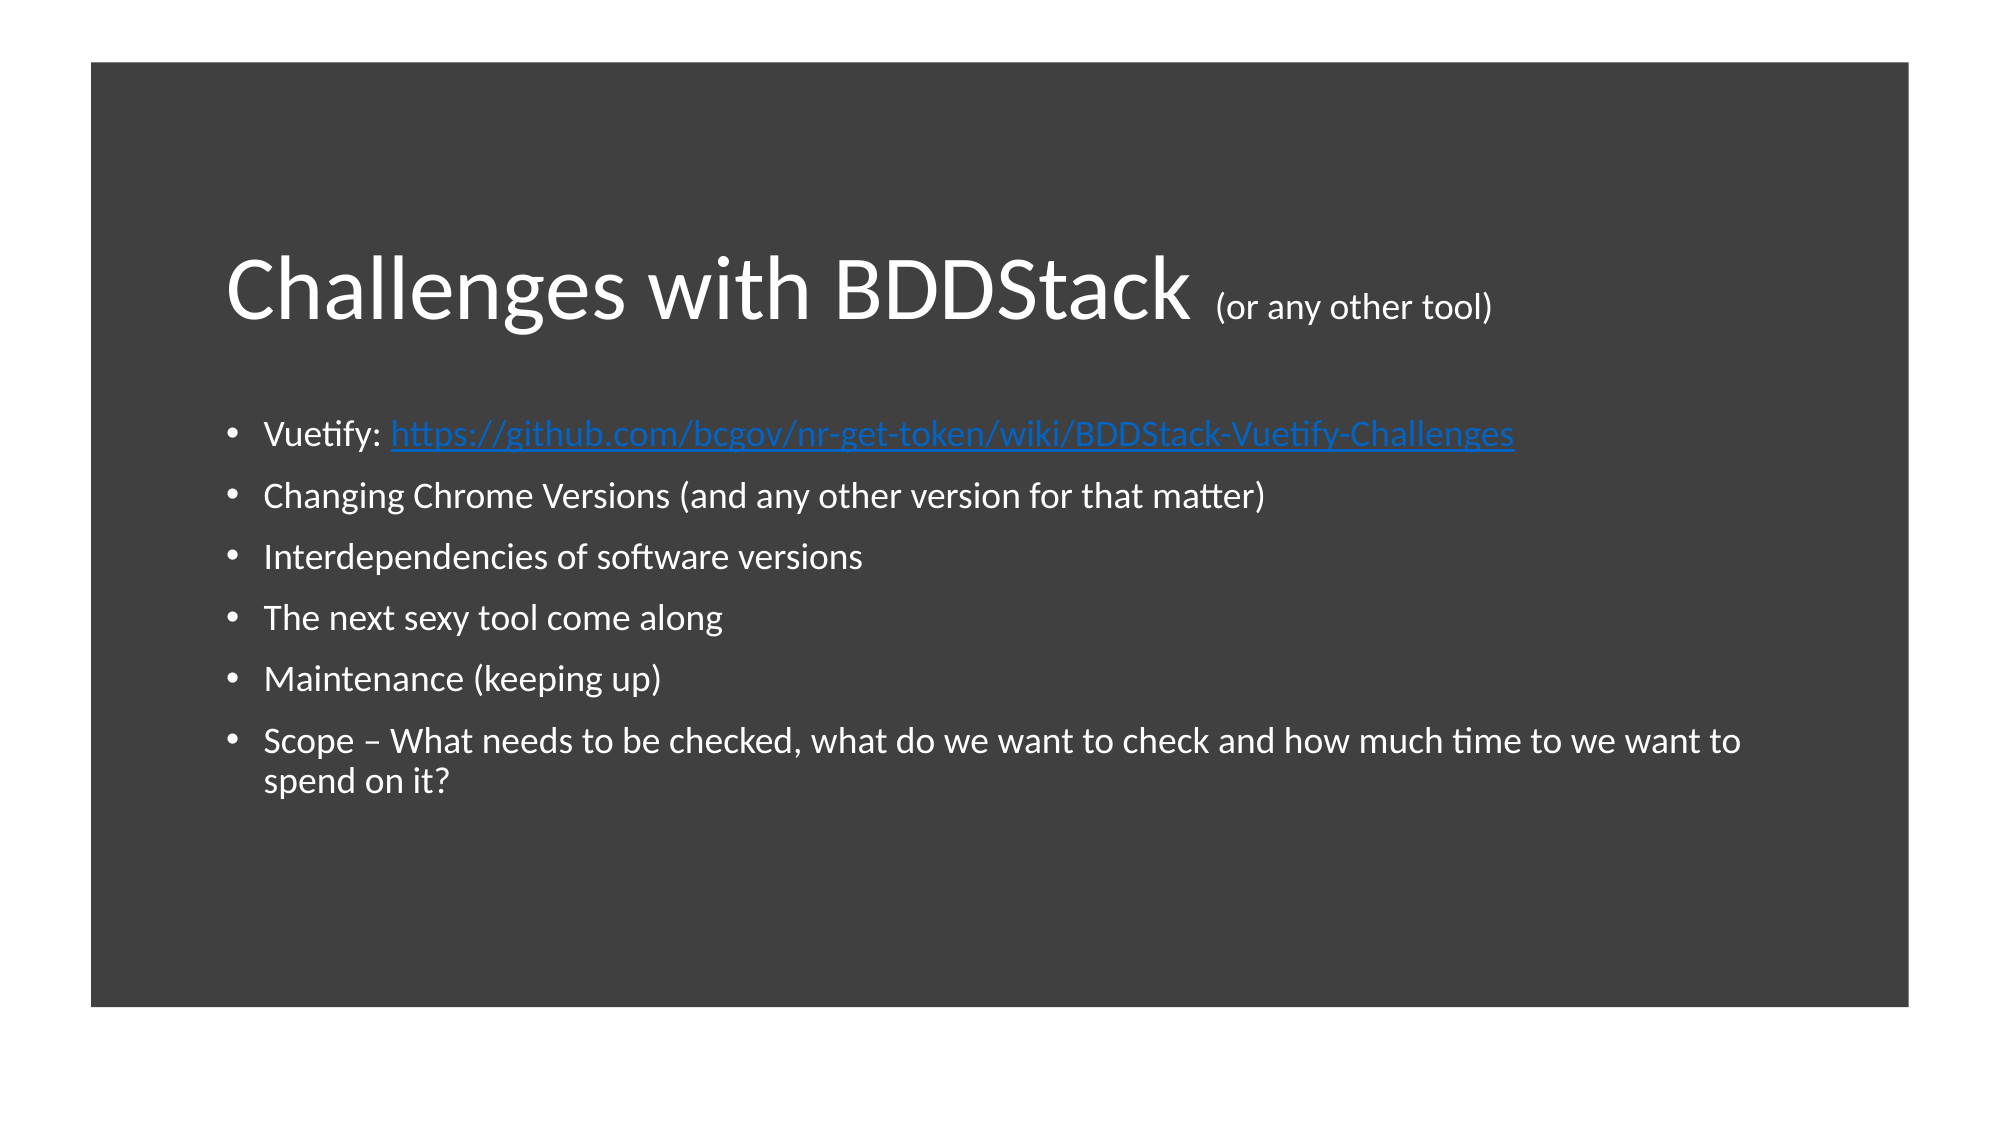

# Challenges with BDDStack (or any other tool)
Vuetify: https://github.com/bcgov/nr-get-token/wiki/BDDStack-Vuetify-Challenges
Changing Chrome Versions (and any other version for that matter)
Interdependencies of software versions
The next sexy tool come along
Maintenance (keeping up)
Scope – What needs to be checked, what do we want to check and how much time to we want to spend on it?